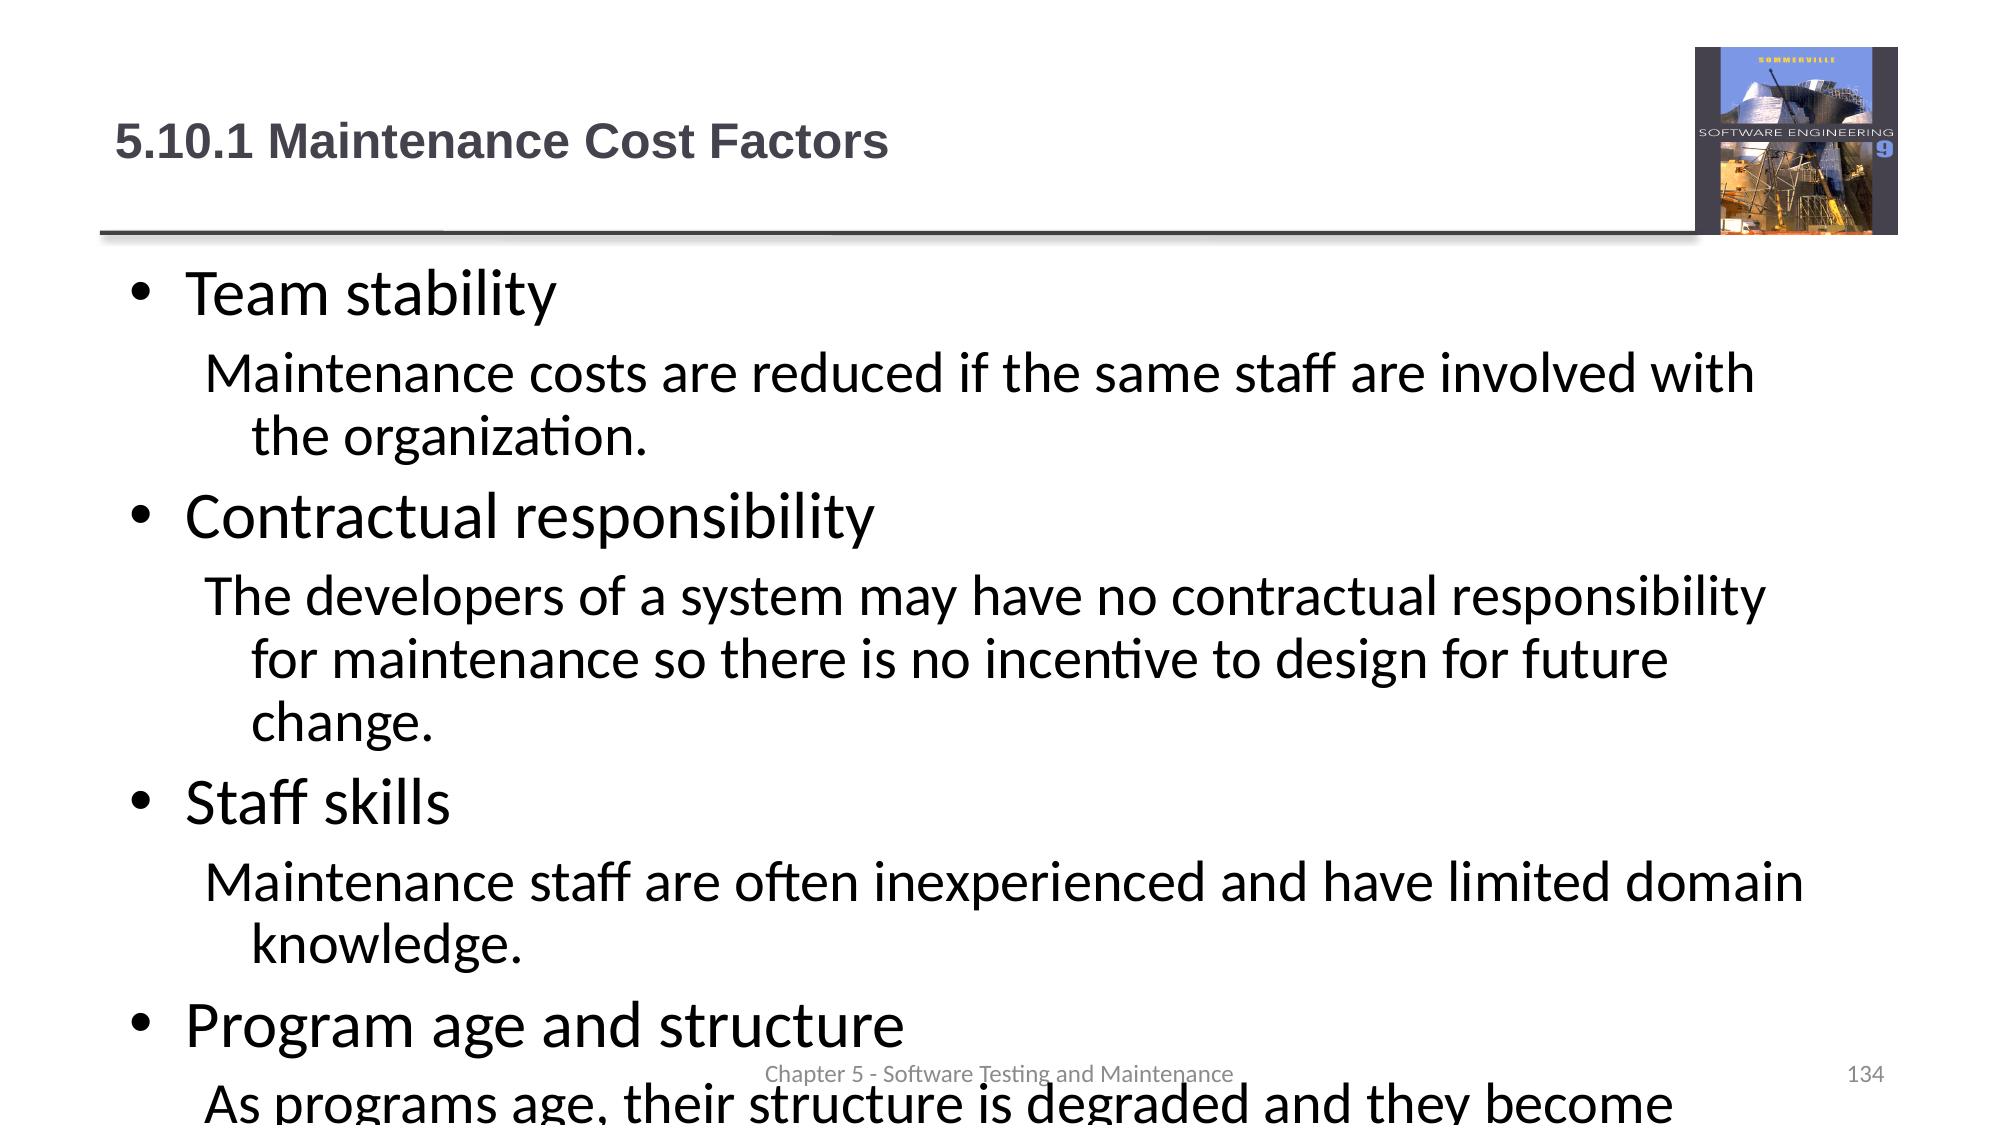

# 5.10.1 Maintenance Cost Factors
Team stability
Maintenance costs are reduced if the same staff are involved with the organization.
Contractual responsibility
The developers of a system may have no contractual responsibility for maintenance so there is no incentive to design for future change.
Staff skills
Maintenance staff are often inexperienced and have limited domain knowledge.
Program age and structure
As programs age, their structure is degraded and they become harder to understand and change.
Chapter 5 - Software Testing and Maintenance
134